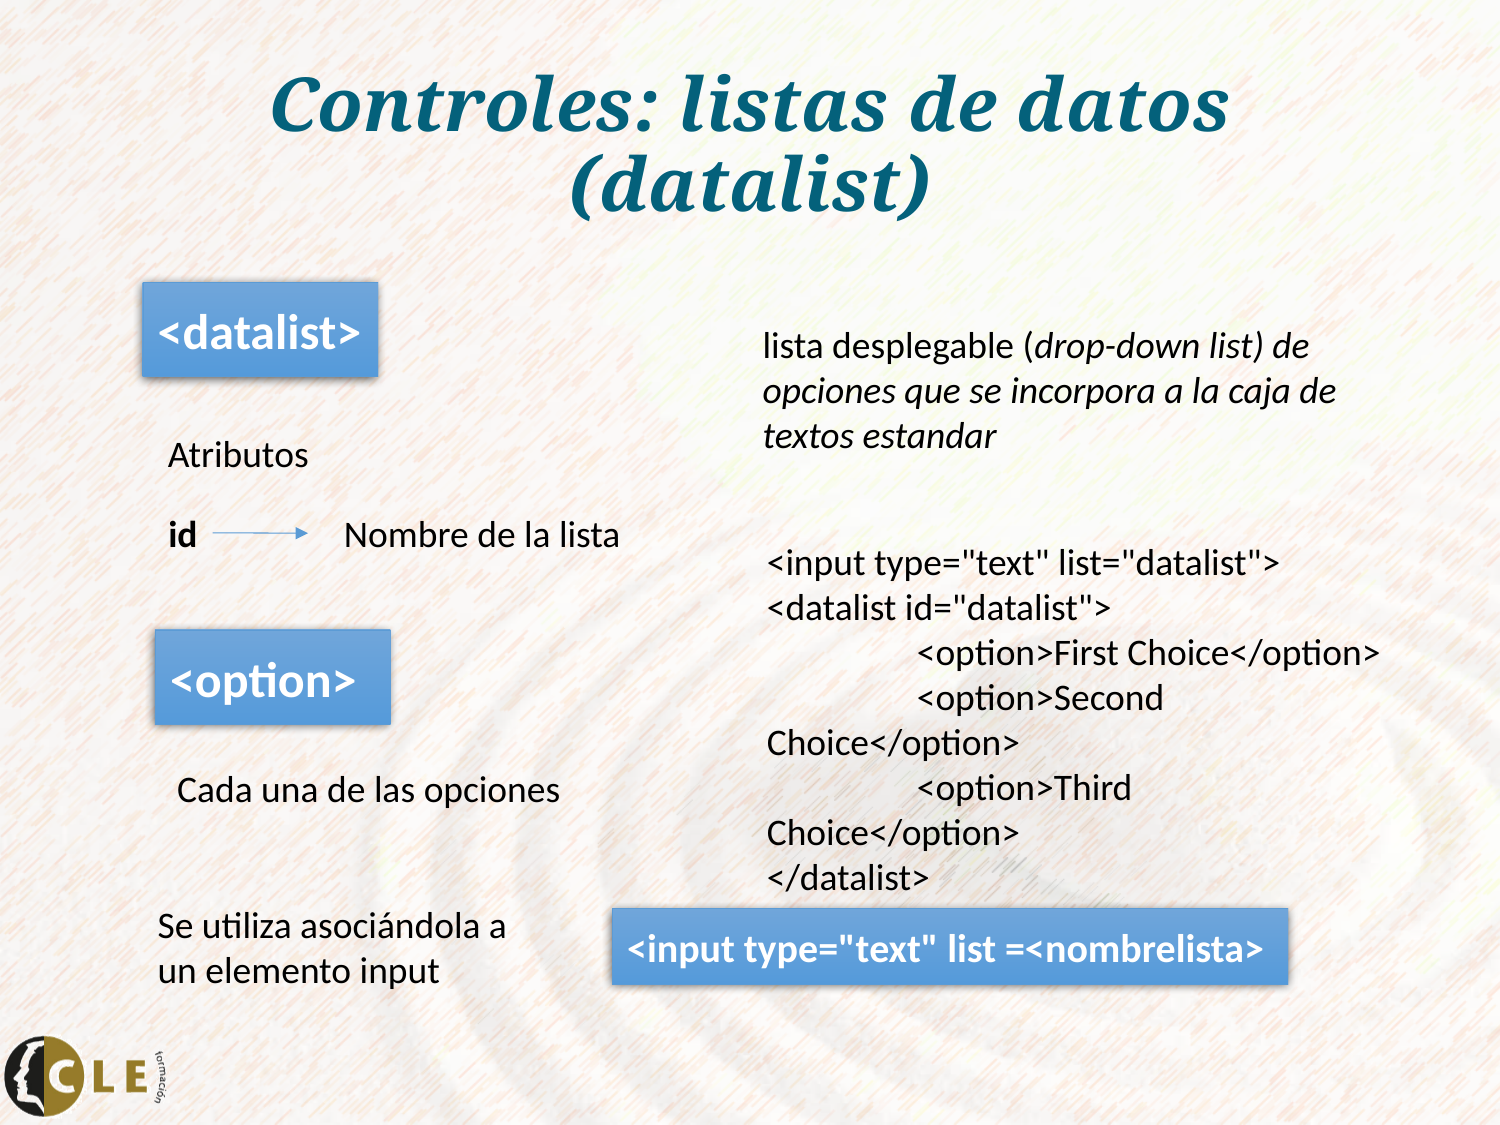

# Controles: listas de datos (datalist)
<datalist>
lista desplegable (drop-down list) de opciones que se incorpora a la caja de textos estandar
Atributos
id
Nombre de la lista
<input type="text" list="datalist">
<datalist id="datalist">
	<option>First Choice</option>
	<option>Second Choice</option>
	<option>Third Choice</option>
</datalist>
<option>
Cada una de las opciones
Se utiliza asociándola a un elemento input
<input type="text" list =<nombrelista>